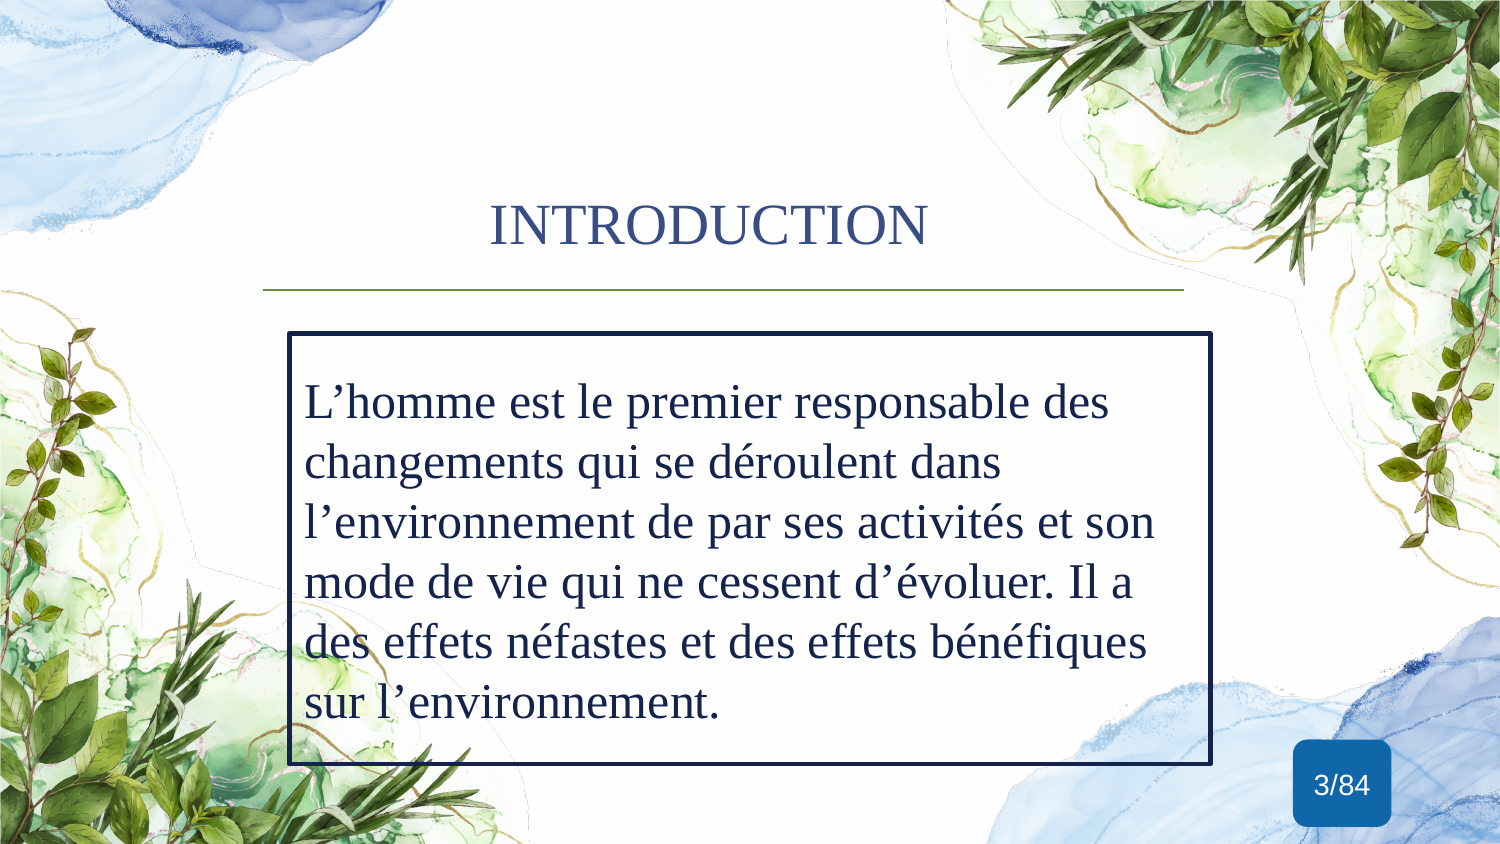

# INTRODUCTION
L’homme est le premier responsable des changements qui se déroulent dans l’environnement de par ses activités et son mode de vie qui ne cessent d’évoluer. Il a des effets néfastes et des effets bénéfiques sur l’environnement.
3/84